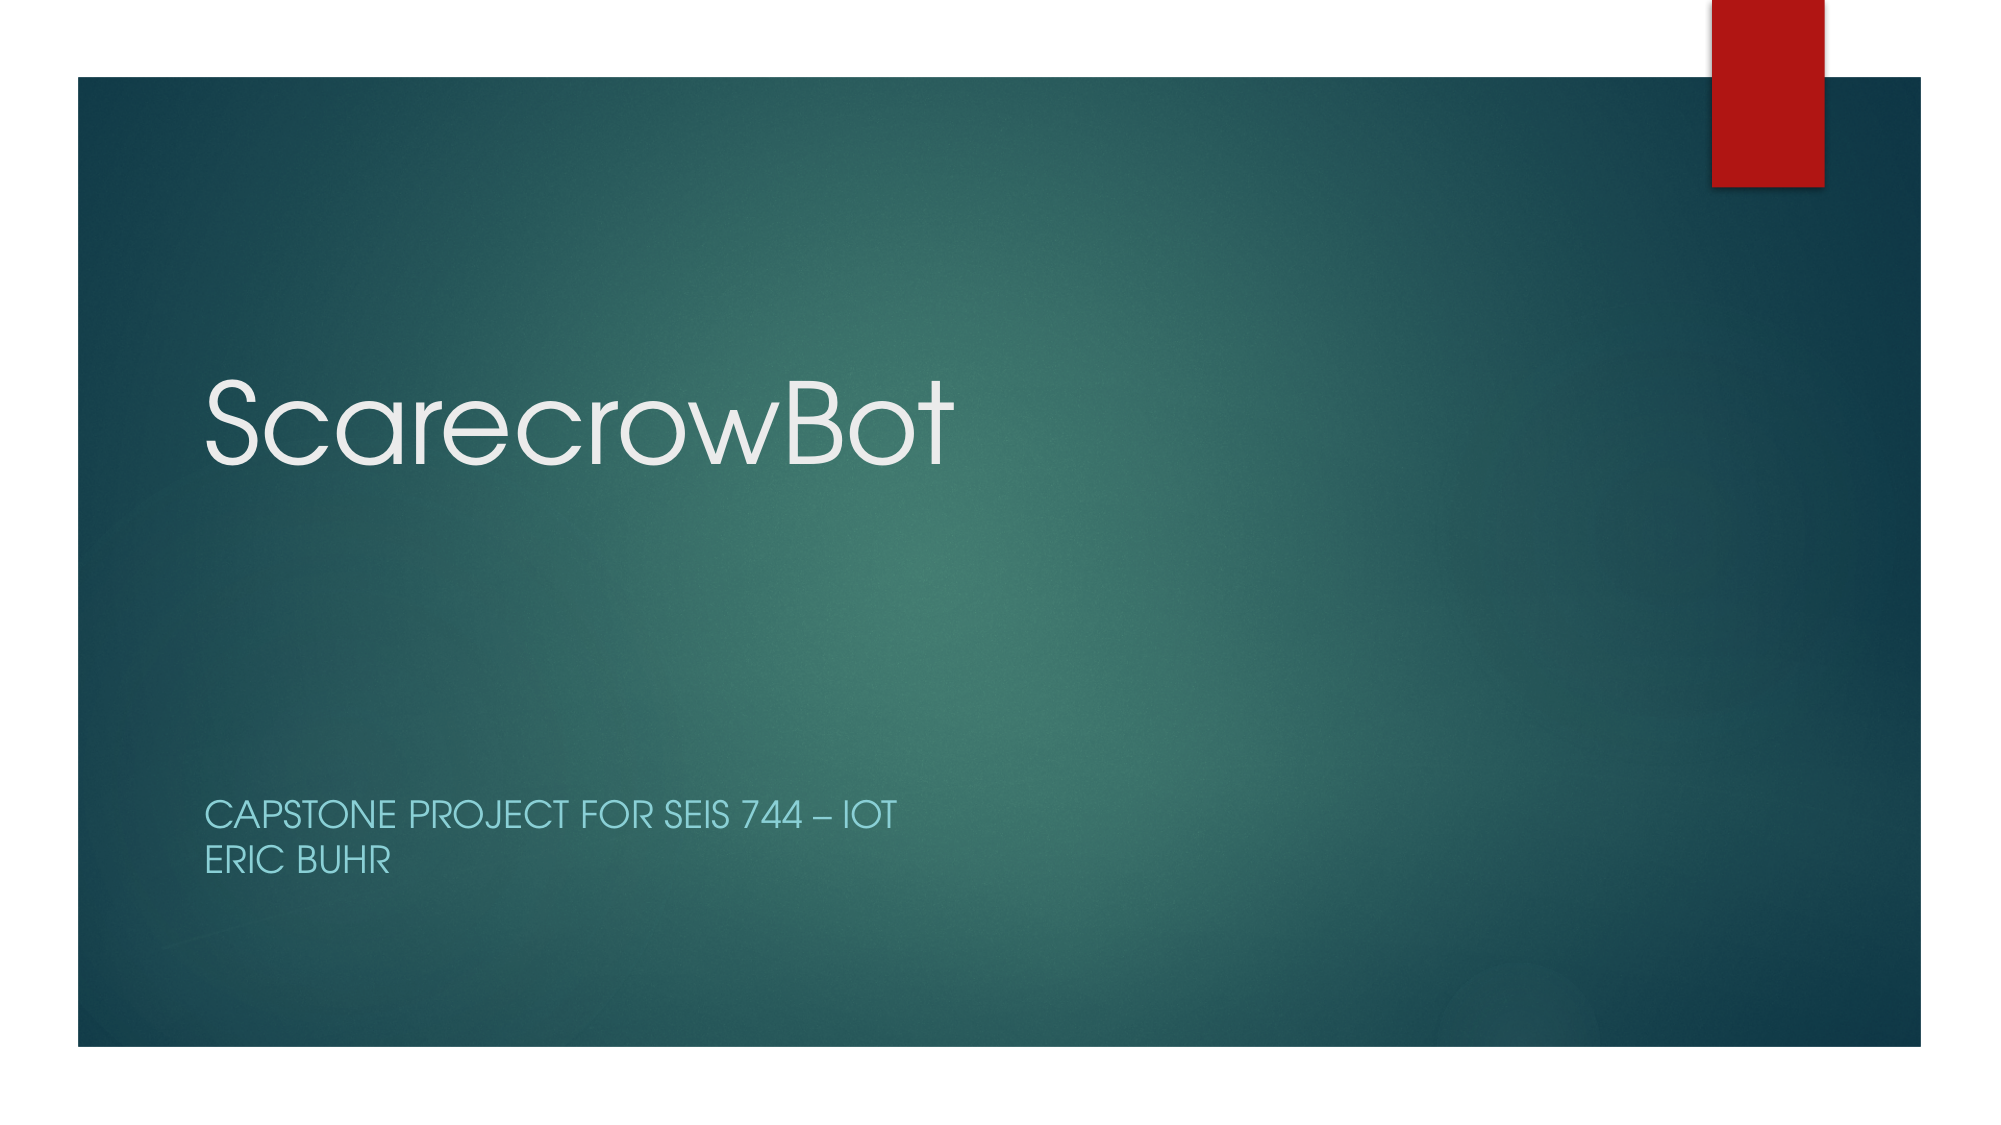

# ScarecrowBot
Capstone Project for SEIS 744 – IOT
Eric Buhr